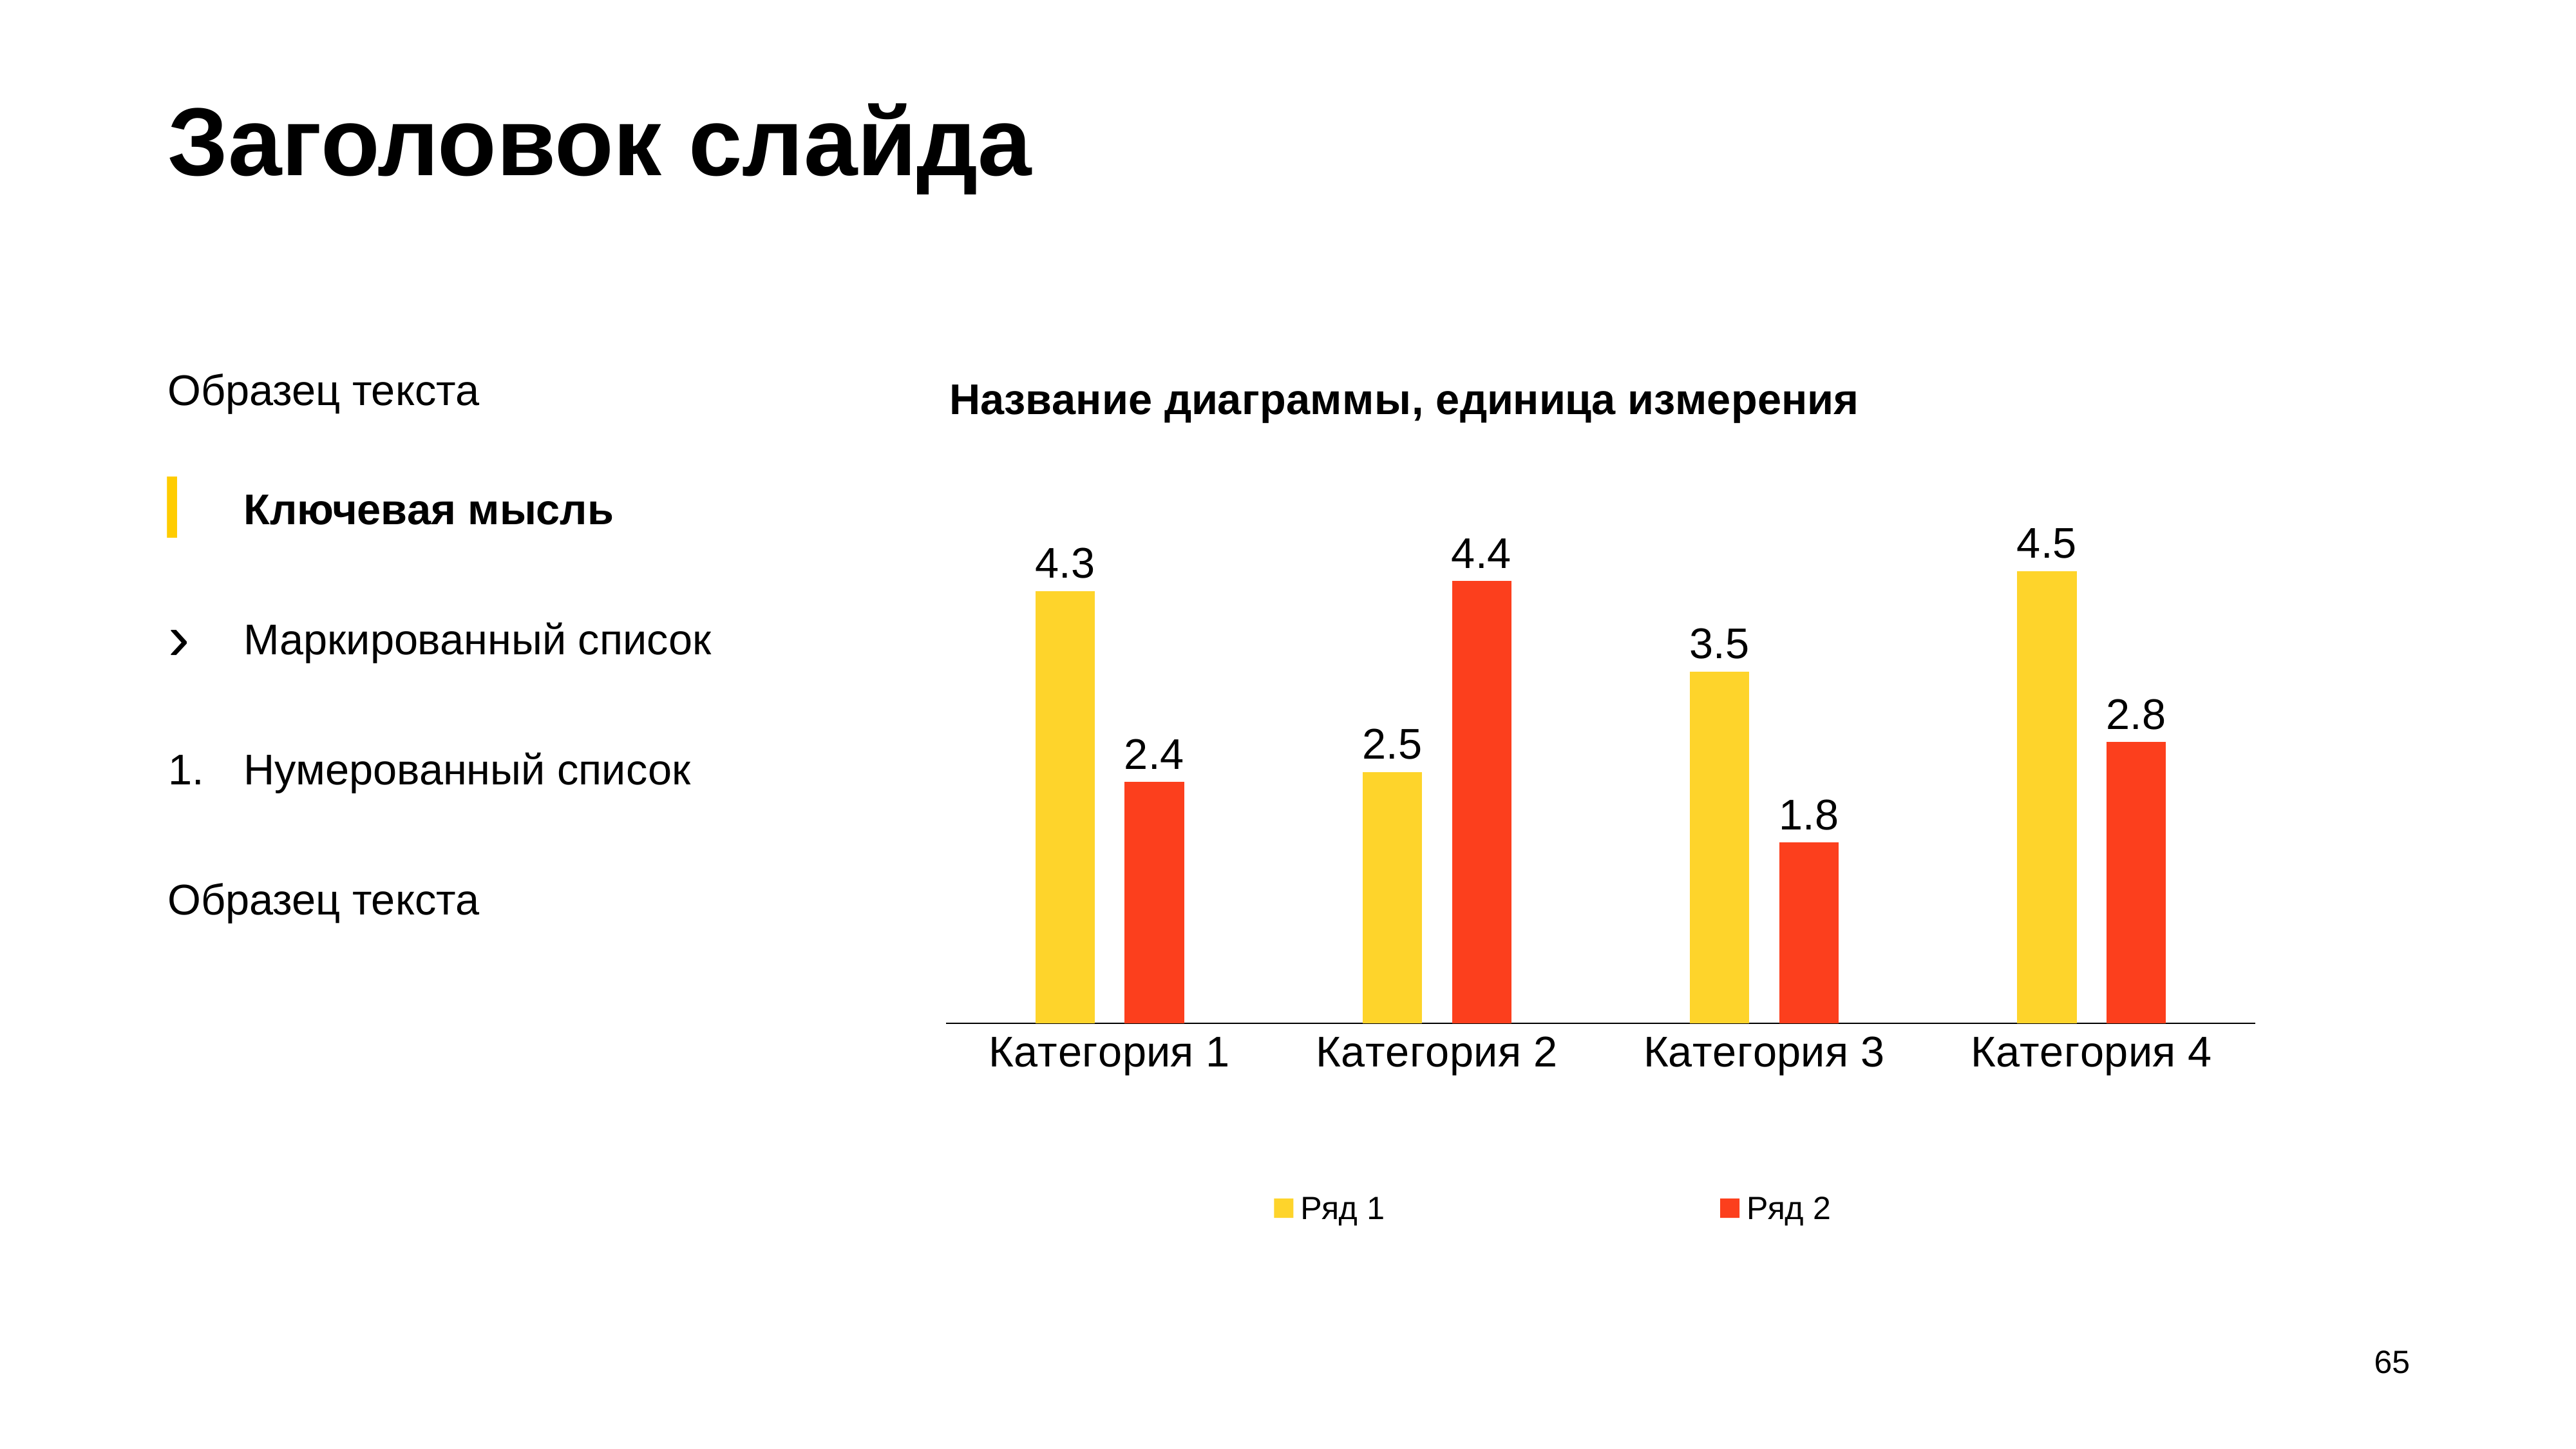

# Заголовок слайда

### Chart: Название диаграммы, единица измерения

| Category | Ряд 1 | Ряд 2 |
|---|---|---|
| Категория 1 | 4.3 | 2.4 |
| Категория 2 | 2.5 | 4.4 |
| Категория 3 | 3.5 | 1.8 |
| Категория 4 | 4.5 | 2.8 |
Образец текста

Ключевая мысль

Маркированный список

Нумерованный список

Образец текста
65